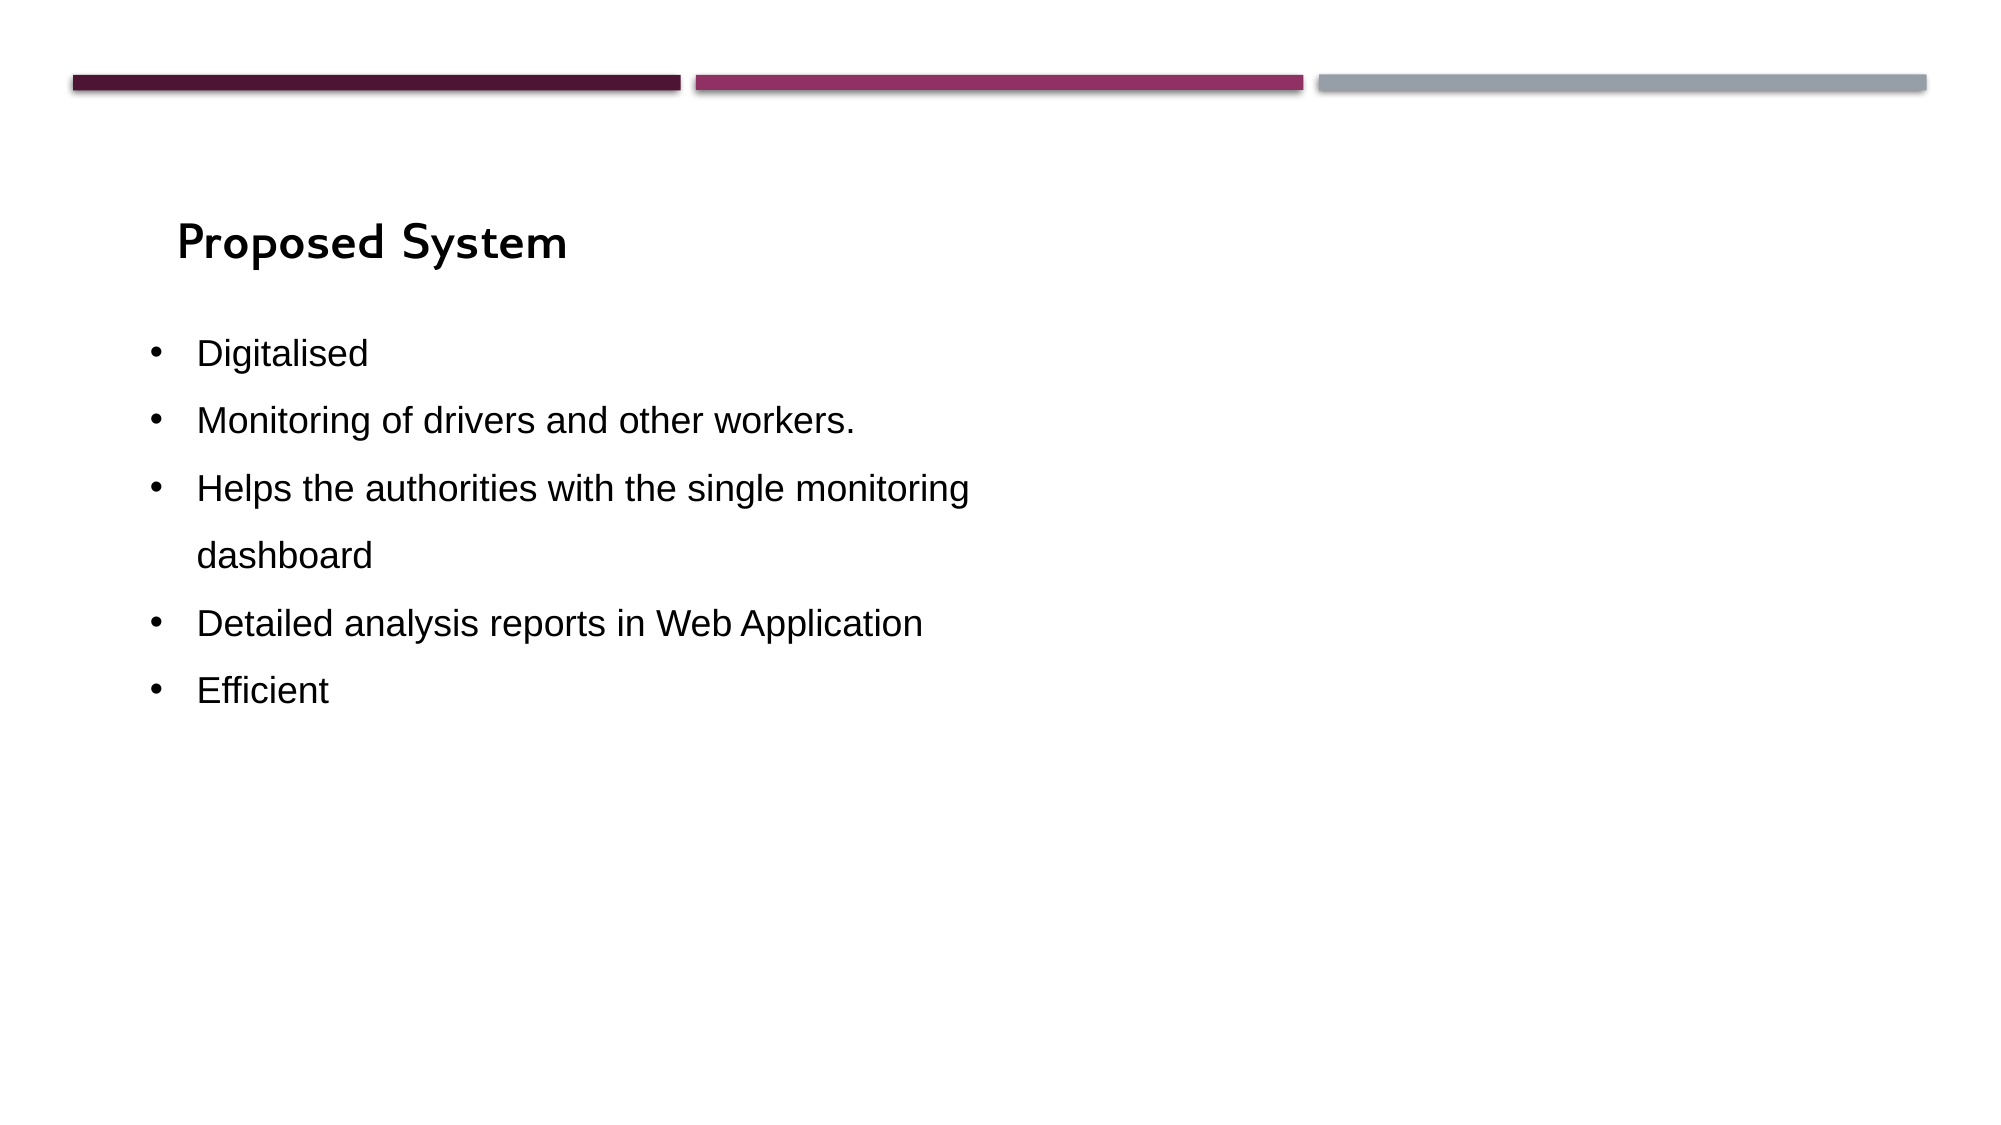

Proposed System
Digitalised
Monitoring of drivers and other workers.
Helps the authorities with the single monitoring dashboard
Detailed analysis reports in Web Application
Efficient